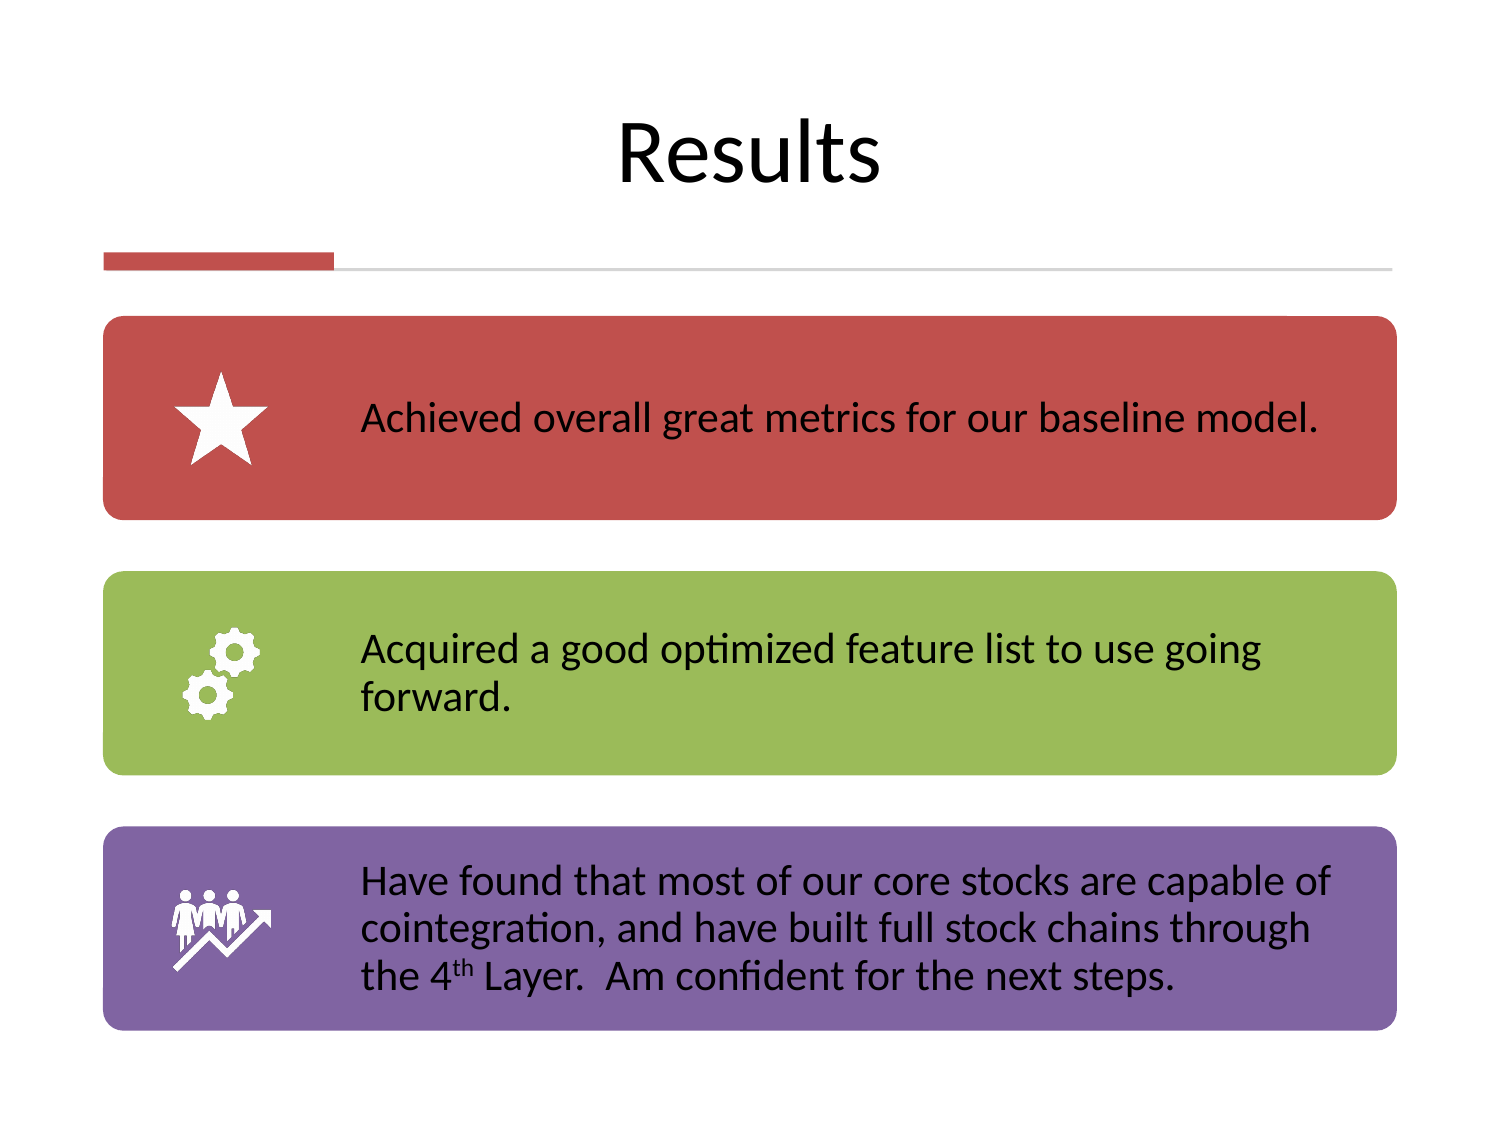

# Results

Achieved overall great metrics for our baseline model.
Acquired a good optimized feature list to use going forward.
Have found that most of our core stocks are capable of cointegration, and have built full stock chains through the 4th Layer.  Am confident for the next steps.